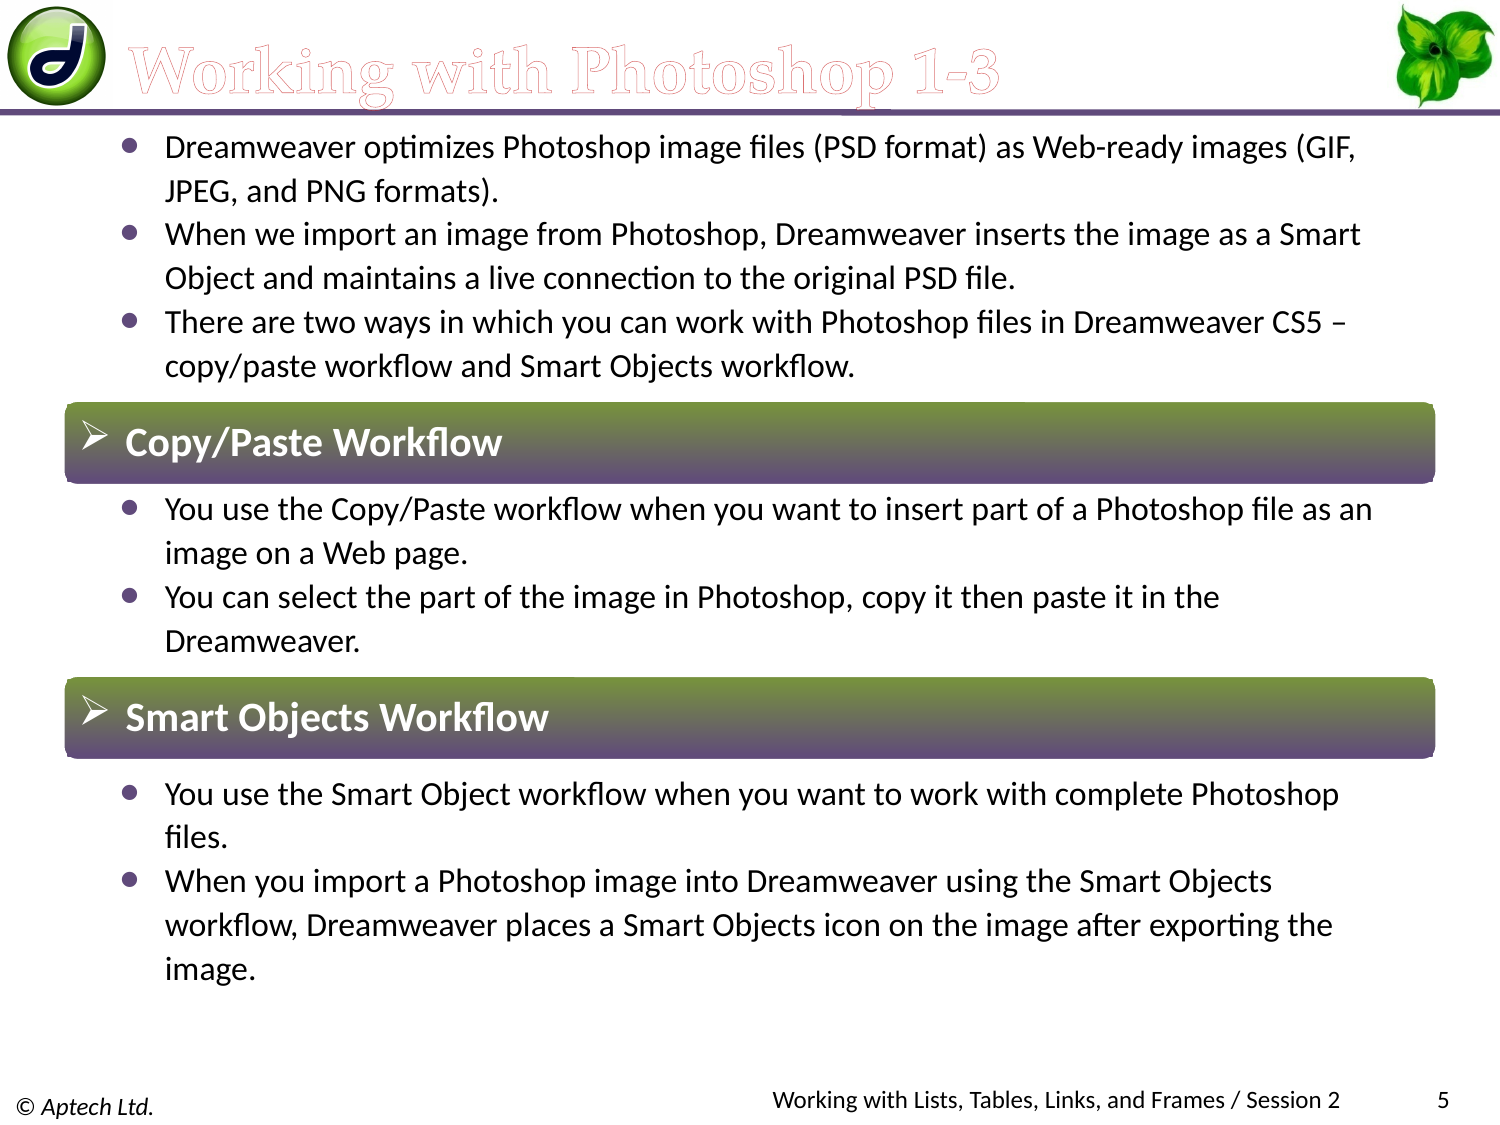

# Working with Photoshop 1-3
Dreamweaver optimizes Photoshop image files (PSD format) as Web-ready images (GIF, JPEG, and PNG formats).
When we import an image from Photoshop, Dreamweaver inserts the image as a Smart Object and maintains a live connection to the original PSD file.
There are two ways in which you can work with Photoshop files in Dreamweaver CS5 – copy/paste workflow and Smart Objects workflow.

 Copy/Paste Workflow
You use the Copy/Paste workflow when you want to insert part of a Photoshop file as an image on a Web page.
You can select the part of the image in Photoshop, copy it then paste it in the Dreamweaver.

 Smart Objects Workflow
You use the Smart Object workflow when you want to work with complete Photoshop files.
When you import a Photoshop image into Dreamweaver using the Smart Objects workflow, Dreamweaver places a Smart Objects icon on the image after exporting the image.
Working with Lists, Tables, Links, and Frames / Session 2
5